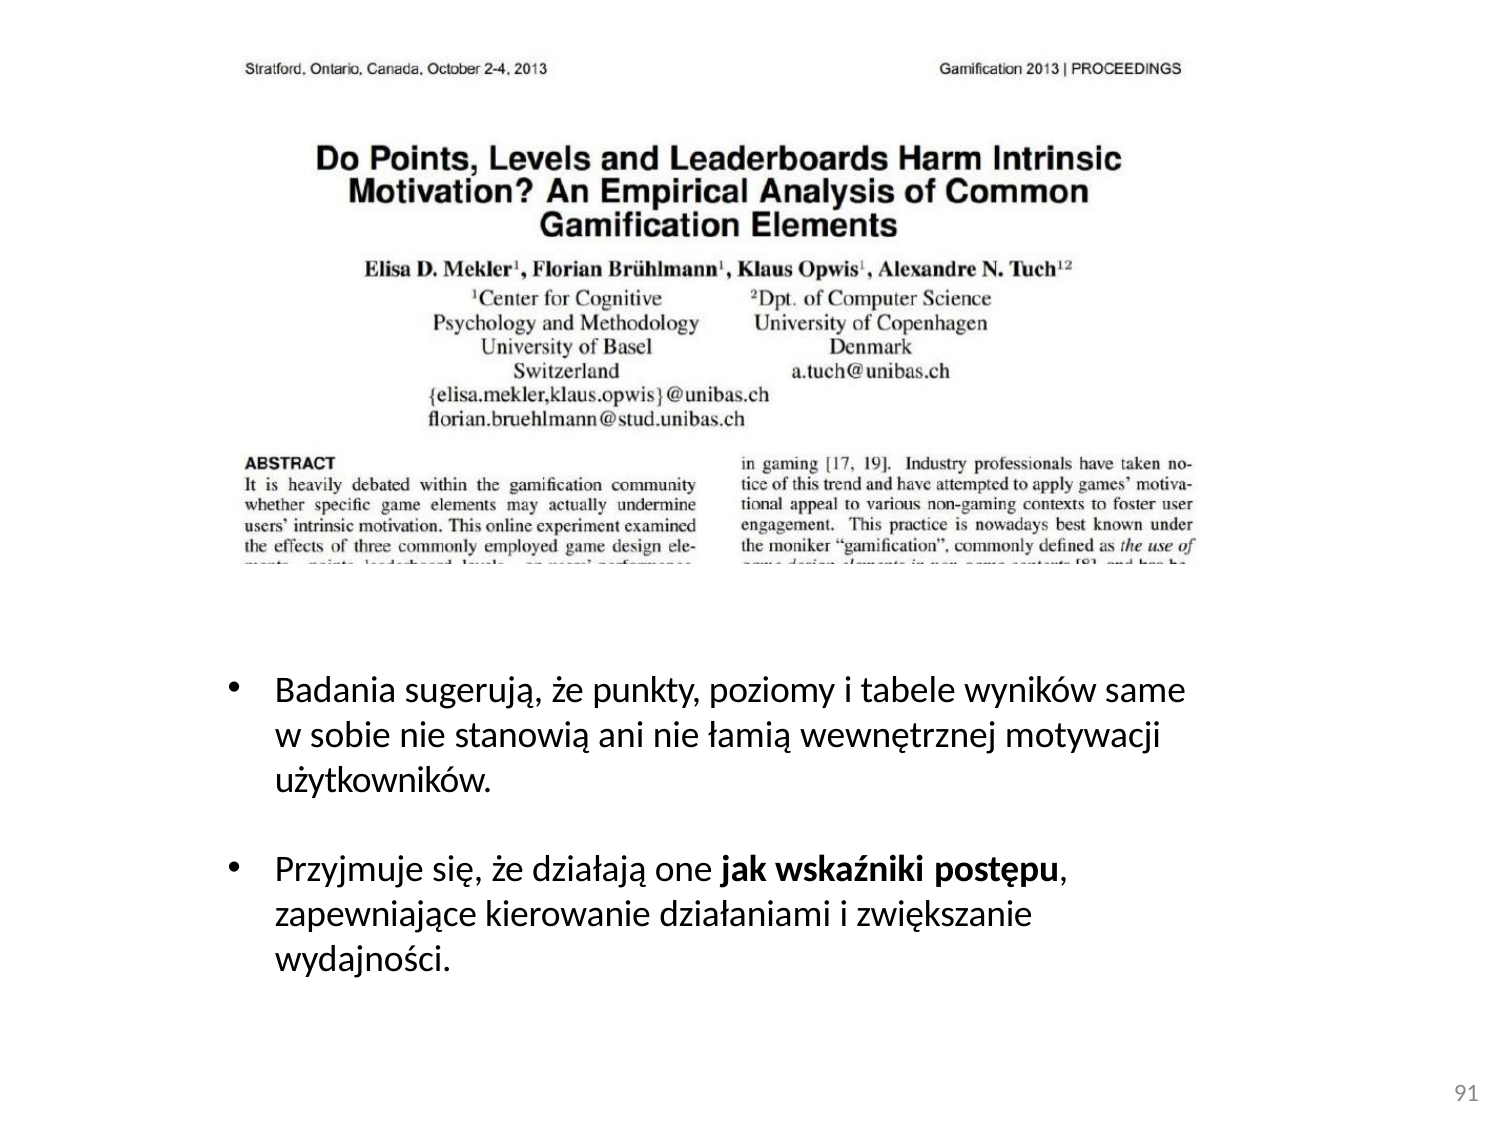

Badania sugerują, że punkty, poziomy i tabele wyników same  w sobie nie stanowią ani nie łamią wewnętrznej motywacji  użytkowników.

Przyjmuje się, że działają one jak wskaźniki postępu,
zapewniające kierowanie działaniami i zwiększanie wydajności.
91